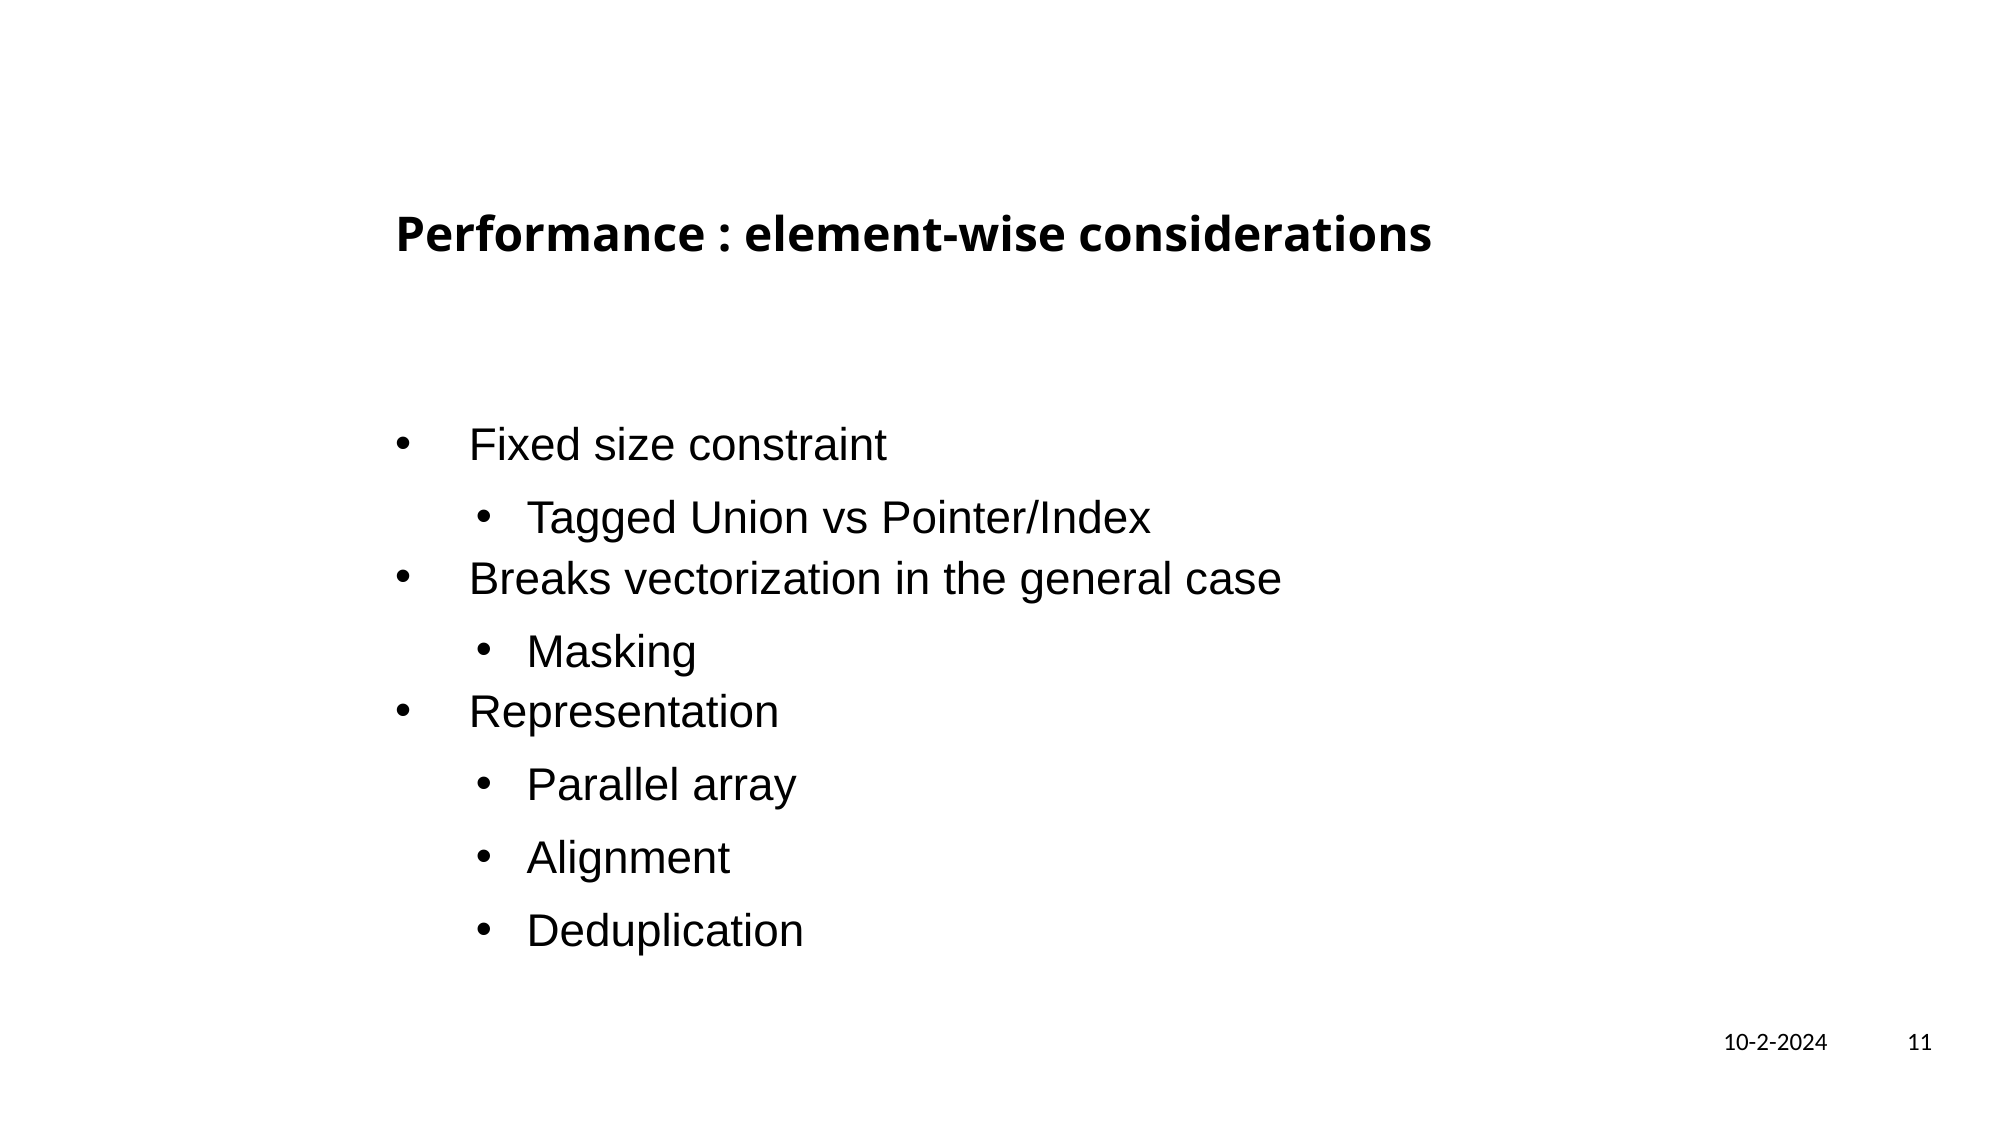

# Performance : element-wise considerations
Fixed size constraint
Tagged Union vs Pointer/Index
Breaks vectorization in the general case
Masking
Representation
Parallel array
Alignment
Deduplication
11

10-2-2024